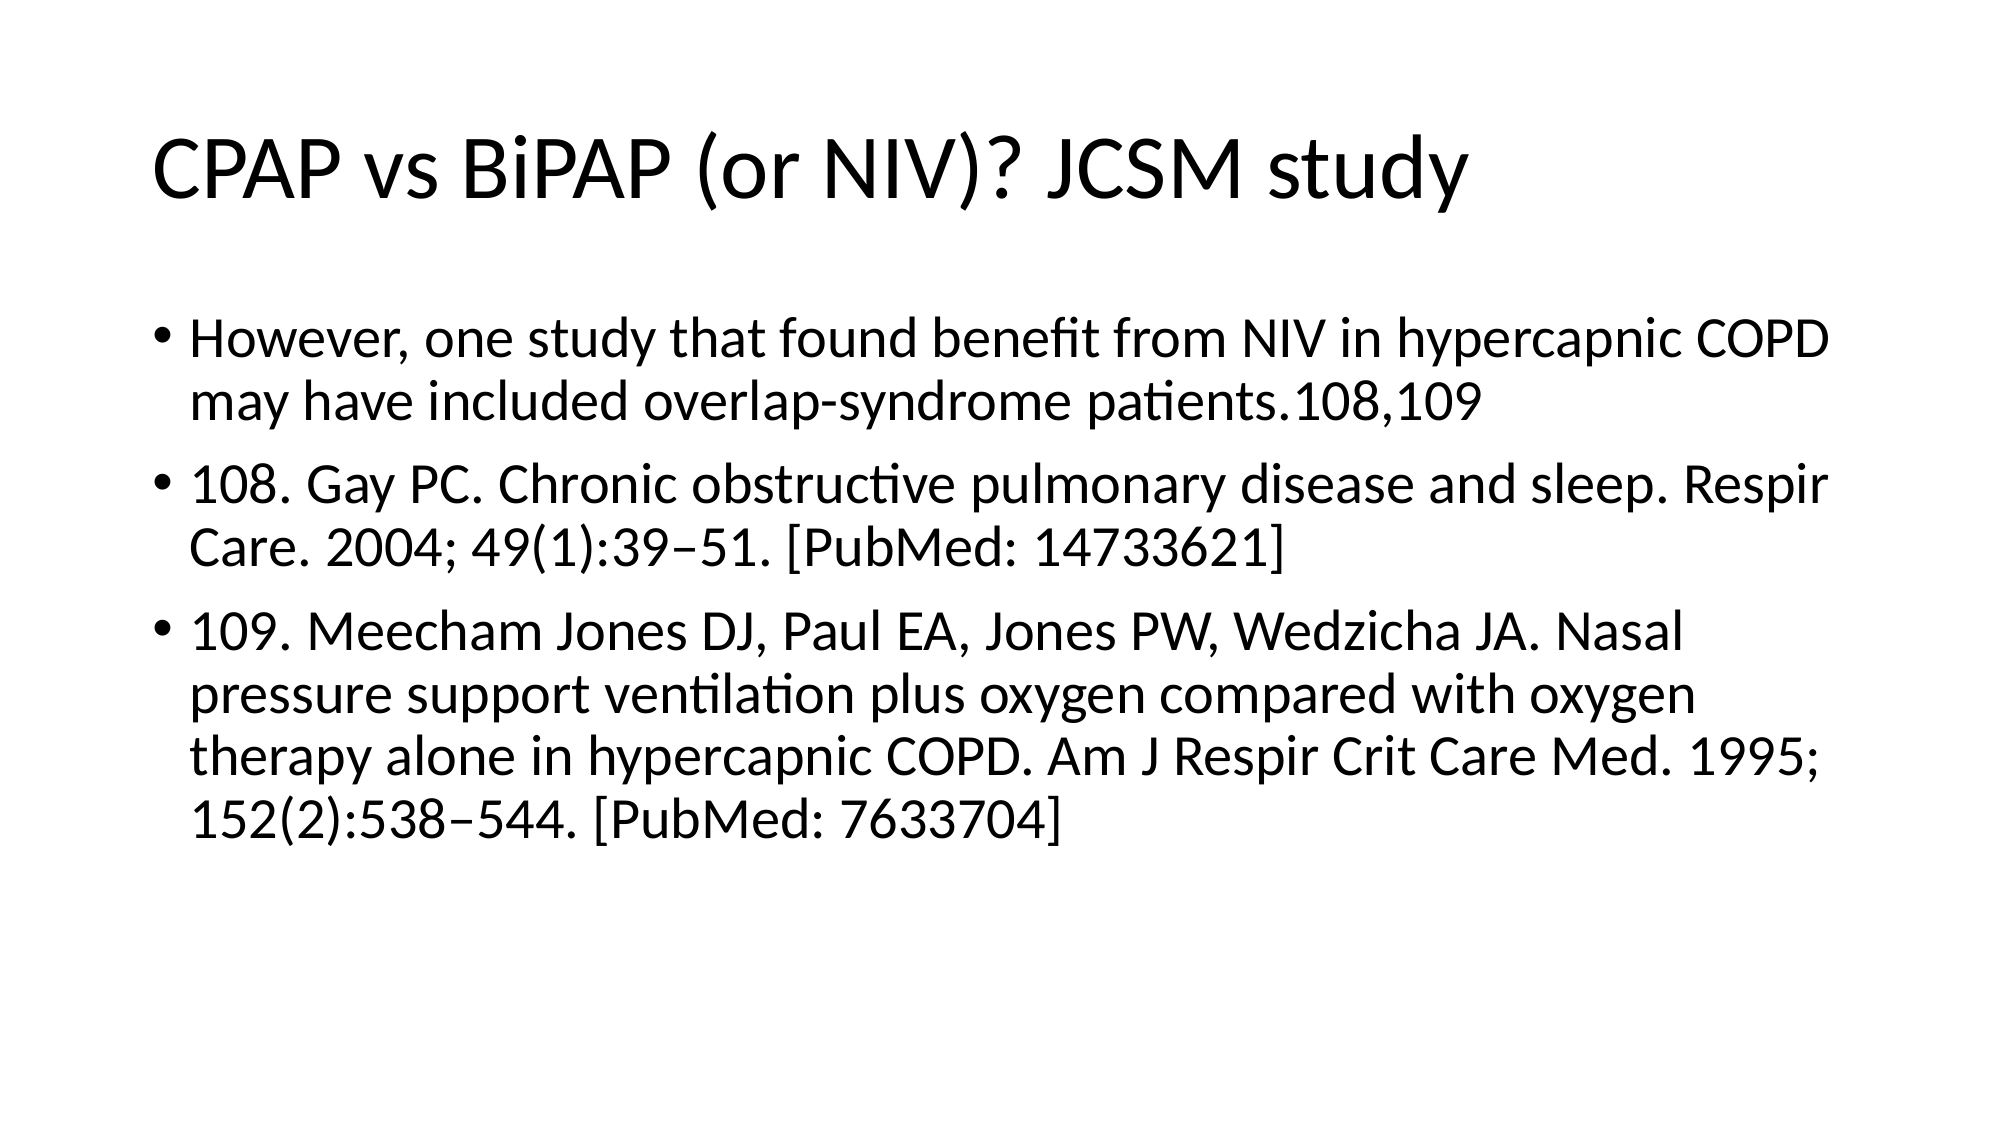

# CPAP vs BiPAP (or NIV)? JCSM study
However, one study that found benefit from NIV in hypercapnic COPD may have included overlap-syndrome patients.108,109
108. Gay PC. Chronic obstructive pulmonary disease and sleep. Respir Care. 2004; 49(1):39–51. [PubMed: 14733621]
109. Meecham Jones DJ, Paul EA, Jones PW, Wedzicha JA. Nasal pressure support ventilation plus oxygen compared with oxygen therapy alone in hypercapnic COPD. Am J Respir Crit Care Med. 1995; 152(2):538–544. [PubMed: 7633704]